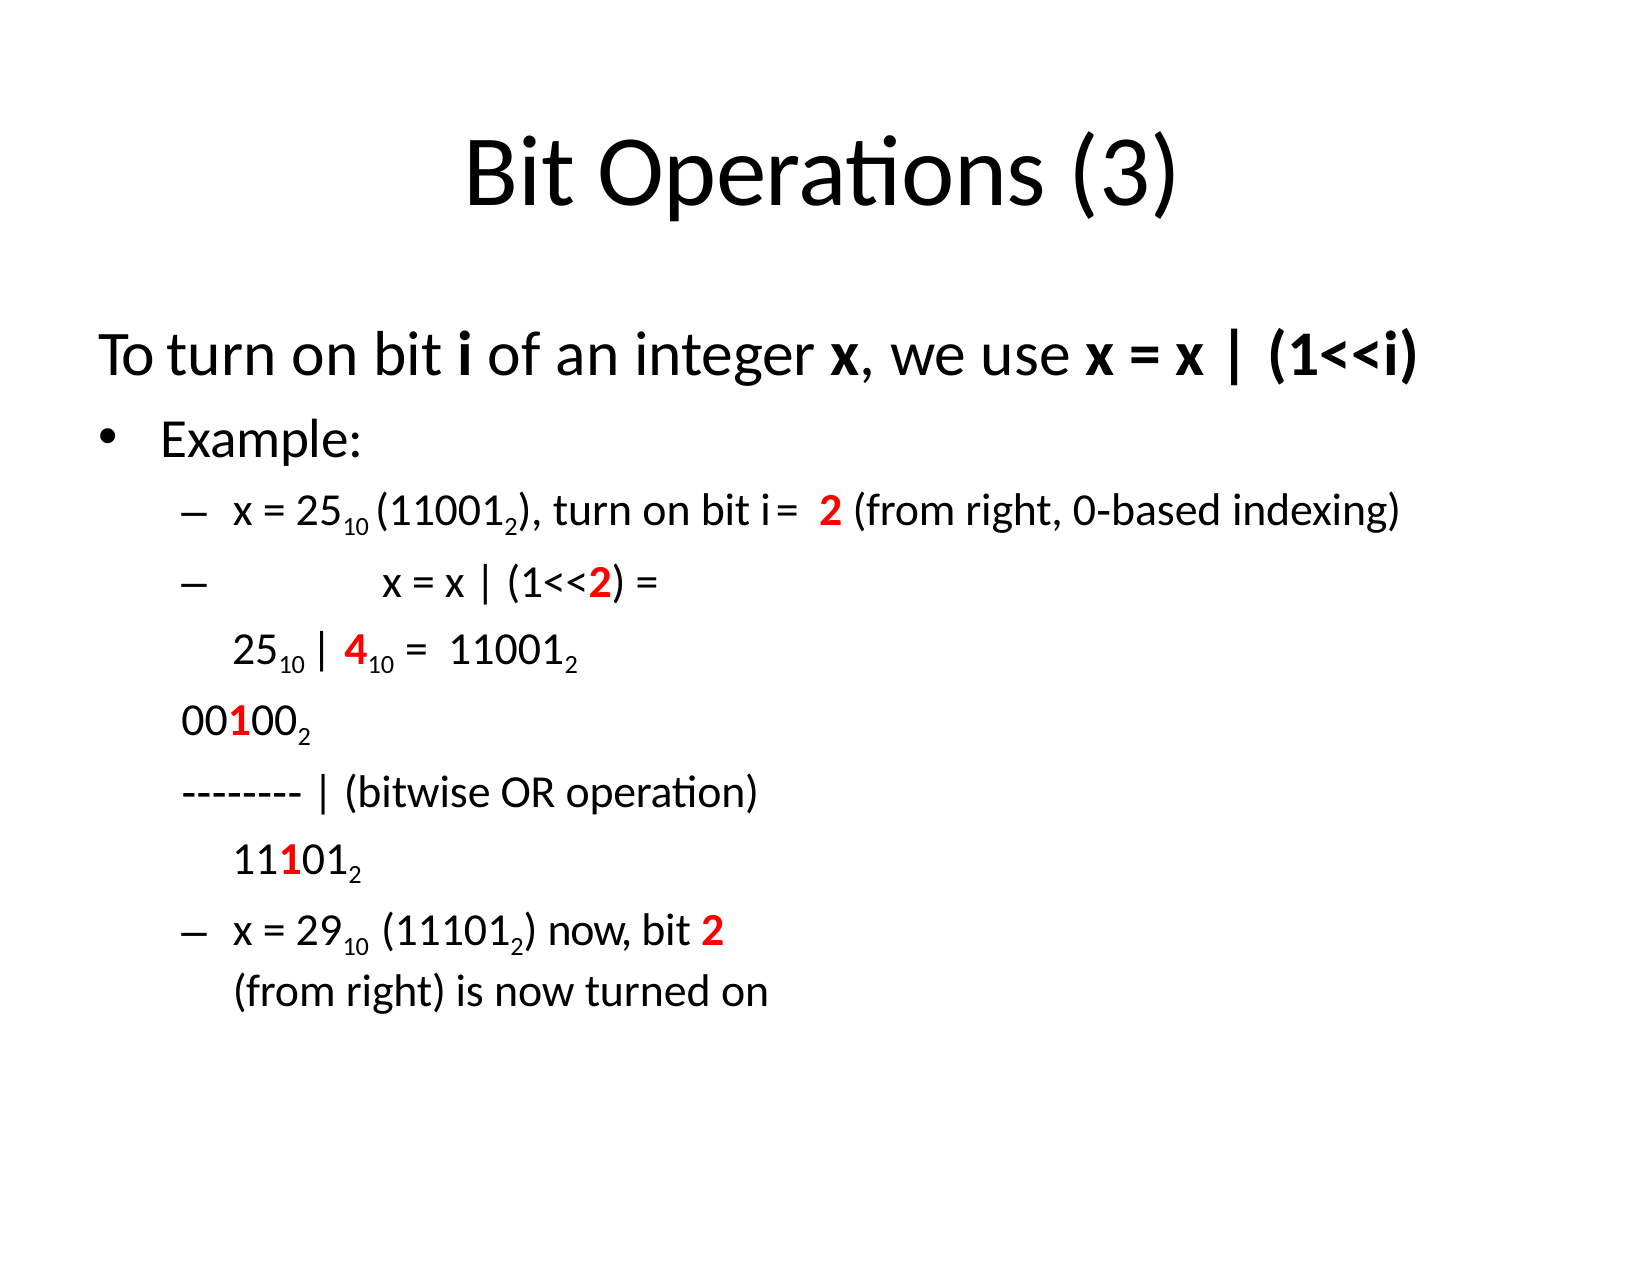

# Bit Operations (3)
To turn on bit i of an integer x, we use x = x | (1<<i)
Example:
x = 2510 (110012), turn on bit i= 2 (from right, 0‐based indexing)
–		x = x | (1<<2) = 2510 | 410 =  110012
001002
‐‐‐‐‐‐‐‐ | (bitwise OR operation)  111012
x = 2910  (111012) now, bit 2 (from right) is now turned on